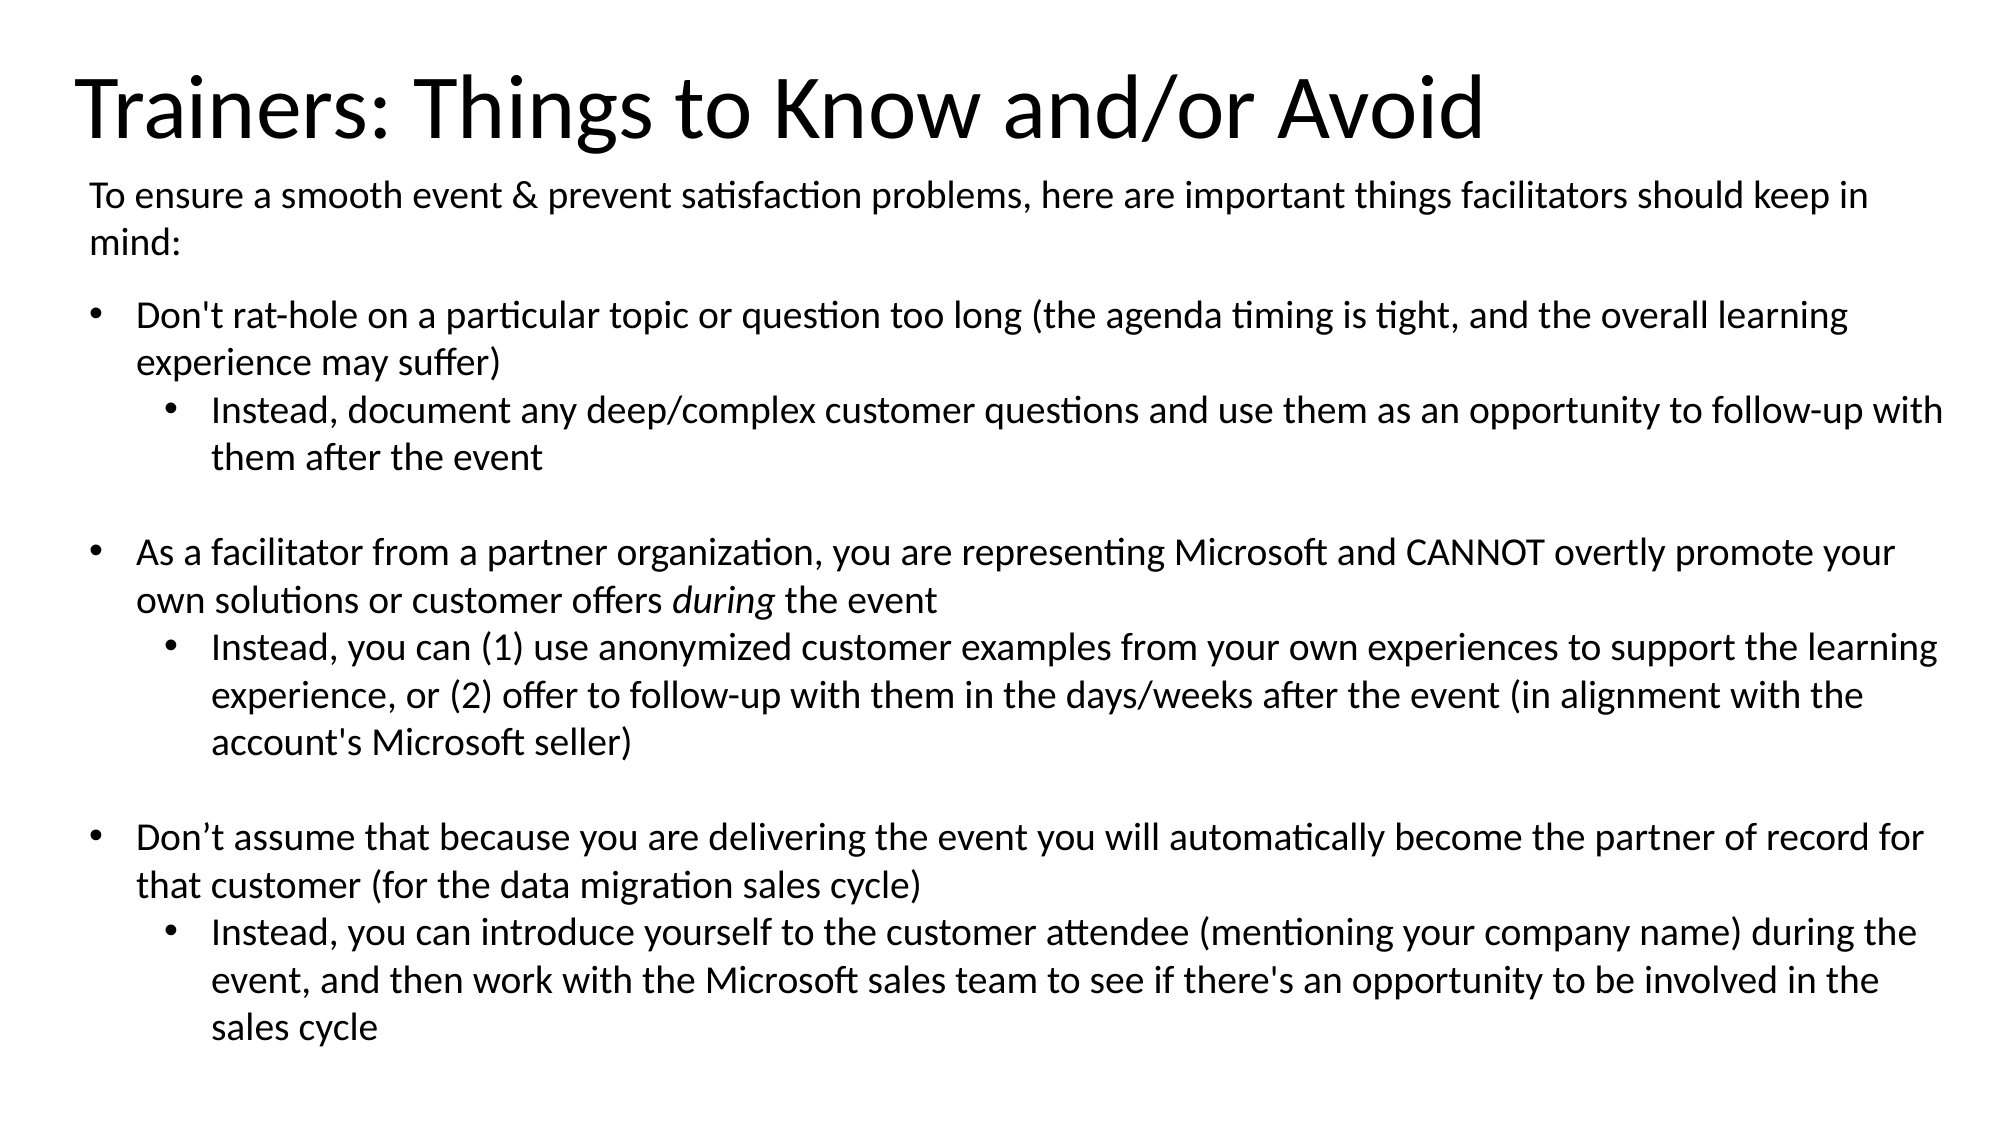

# Trainers: Things to Know and/or Avoid
To ensure a smooth event & prevent satisfaction problems, here are important things facilitators should keep in mind:

Don't rat-hole on a particular topic or question too long (the agenda timing is tight, and the overall learning experience may suffer)
Instead, document any deep/complex customer questions and use them as an opportunity to follow-up with them after the event

As a facilitator from a partner organization, you are representing Microsoft and CANNOT overtly promote your own solutions or customer offers during the event
Instead, you can (1) use anonymized customer examples from your own experiences to support the learning experience, or (2) offer to follow-up with them in the days/weeks after the event (in alignment with the account's Microsoft seller)

Don’t assume that because you are delivering the event you will automatically become the partner of record for that customer (for the data migration sales cycle)
Instead, you can introduce yourself to the customer attendee (mentioning your company name) during the event, and then work with the Microsoft sales team to see if there's an opportunity to be involved in the sales cycle